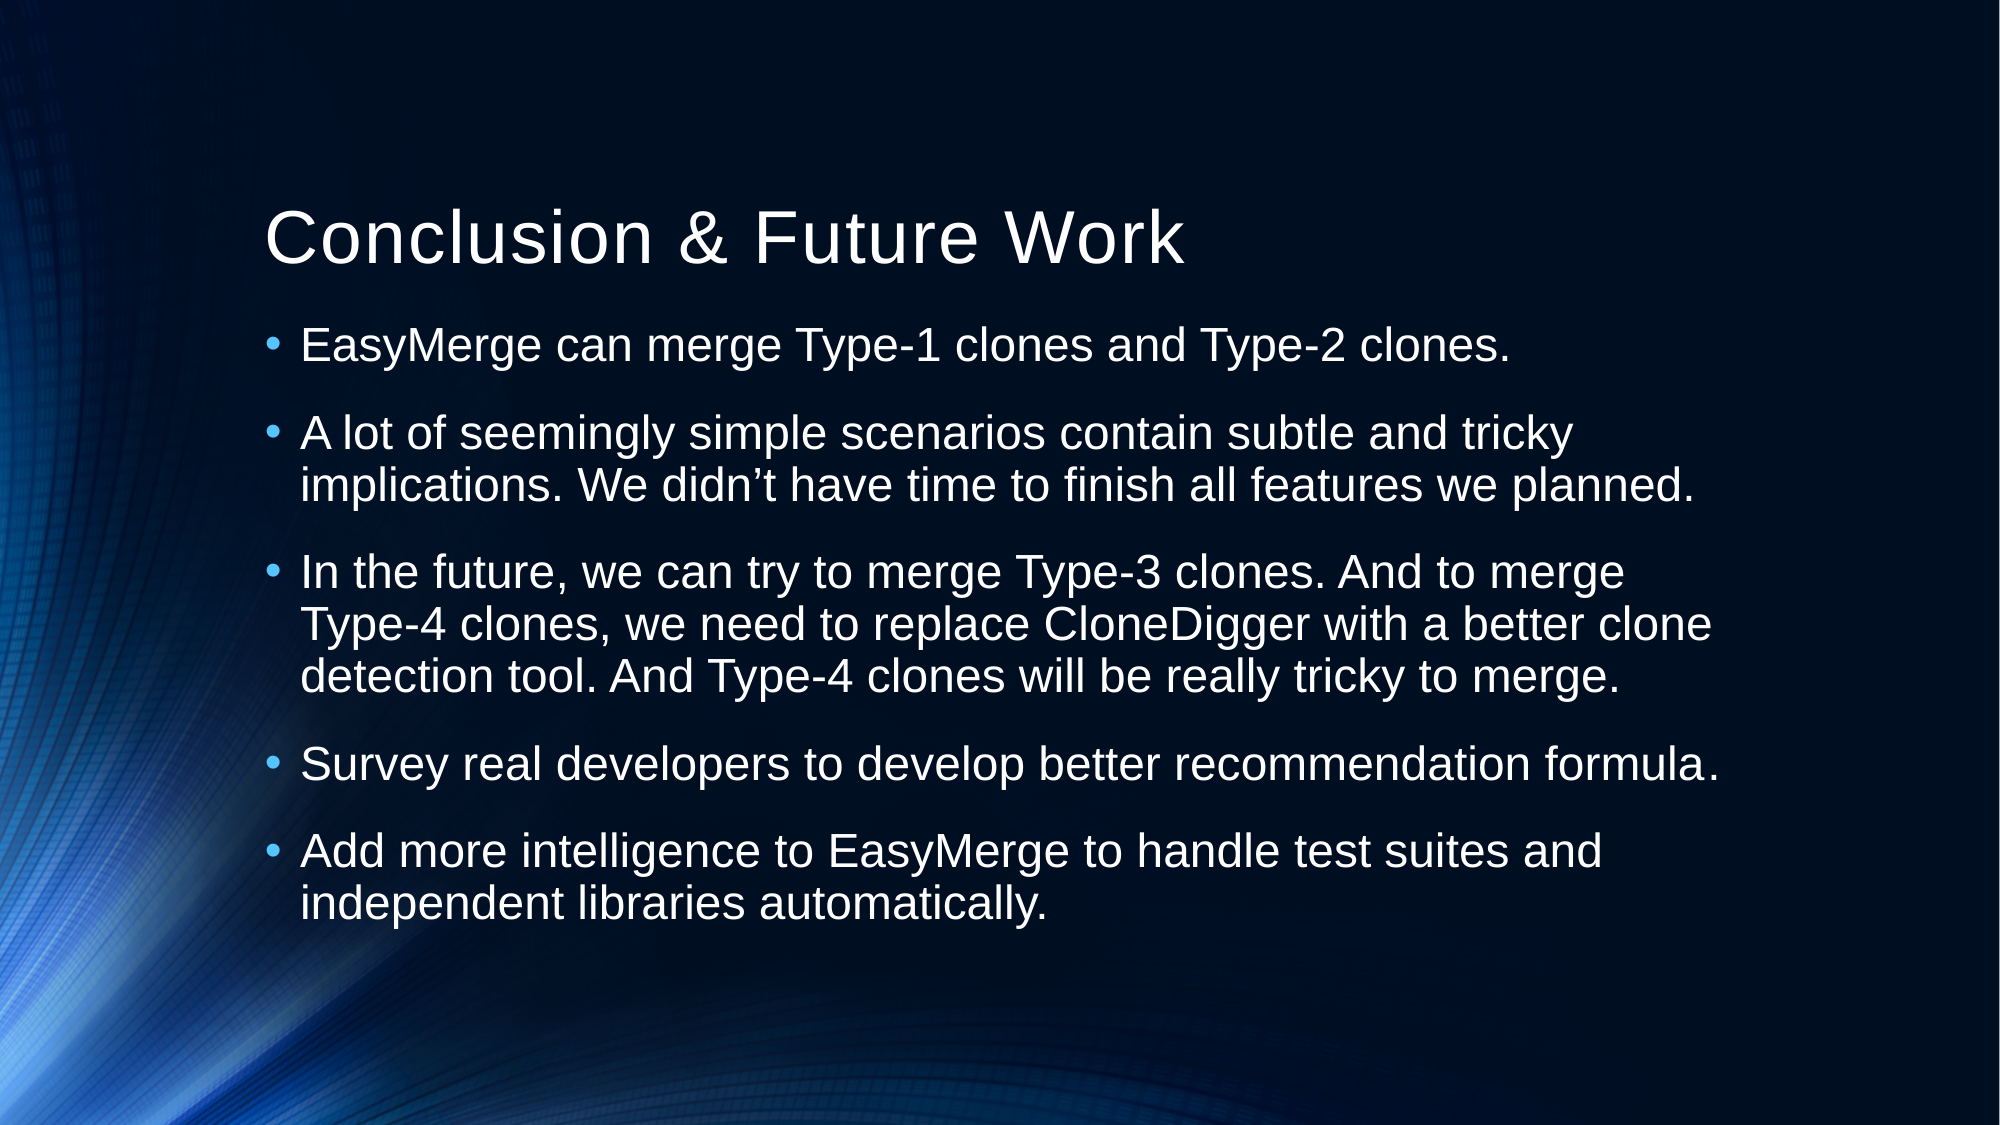

# Conclusion & Future Work
EasyMerge can merge Type-1 clones and Type-2 clones.
A lot of seemingly simple scenarios contain subtle and tricky implications. We didn’t have time to finish all features we planned.
In the future, we can try to merge Type-3 clones. And to merge Type-4 clones, we need to replace CloneDigger with a better clone detection tool. And Type-4 clones will be really tricky to merge.
Survey real developers to develop better recommendation formula.
Add more intelligence to EasyMerge to handle test suites and independent libraries automatically.